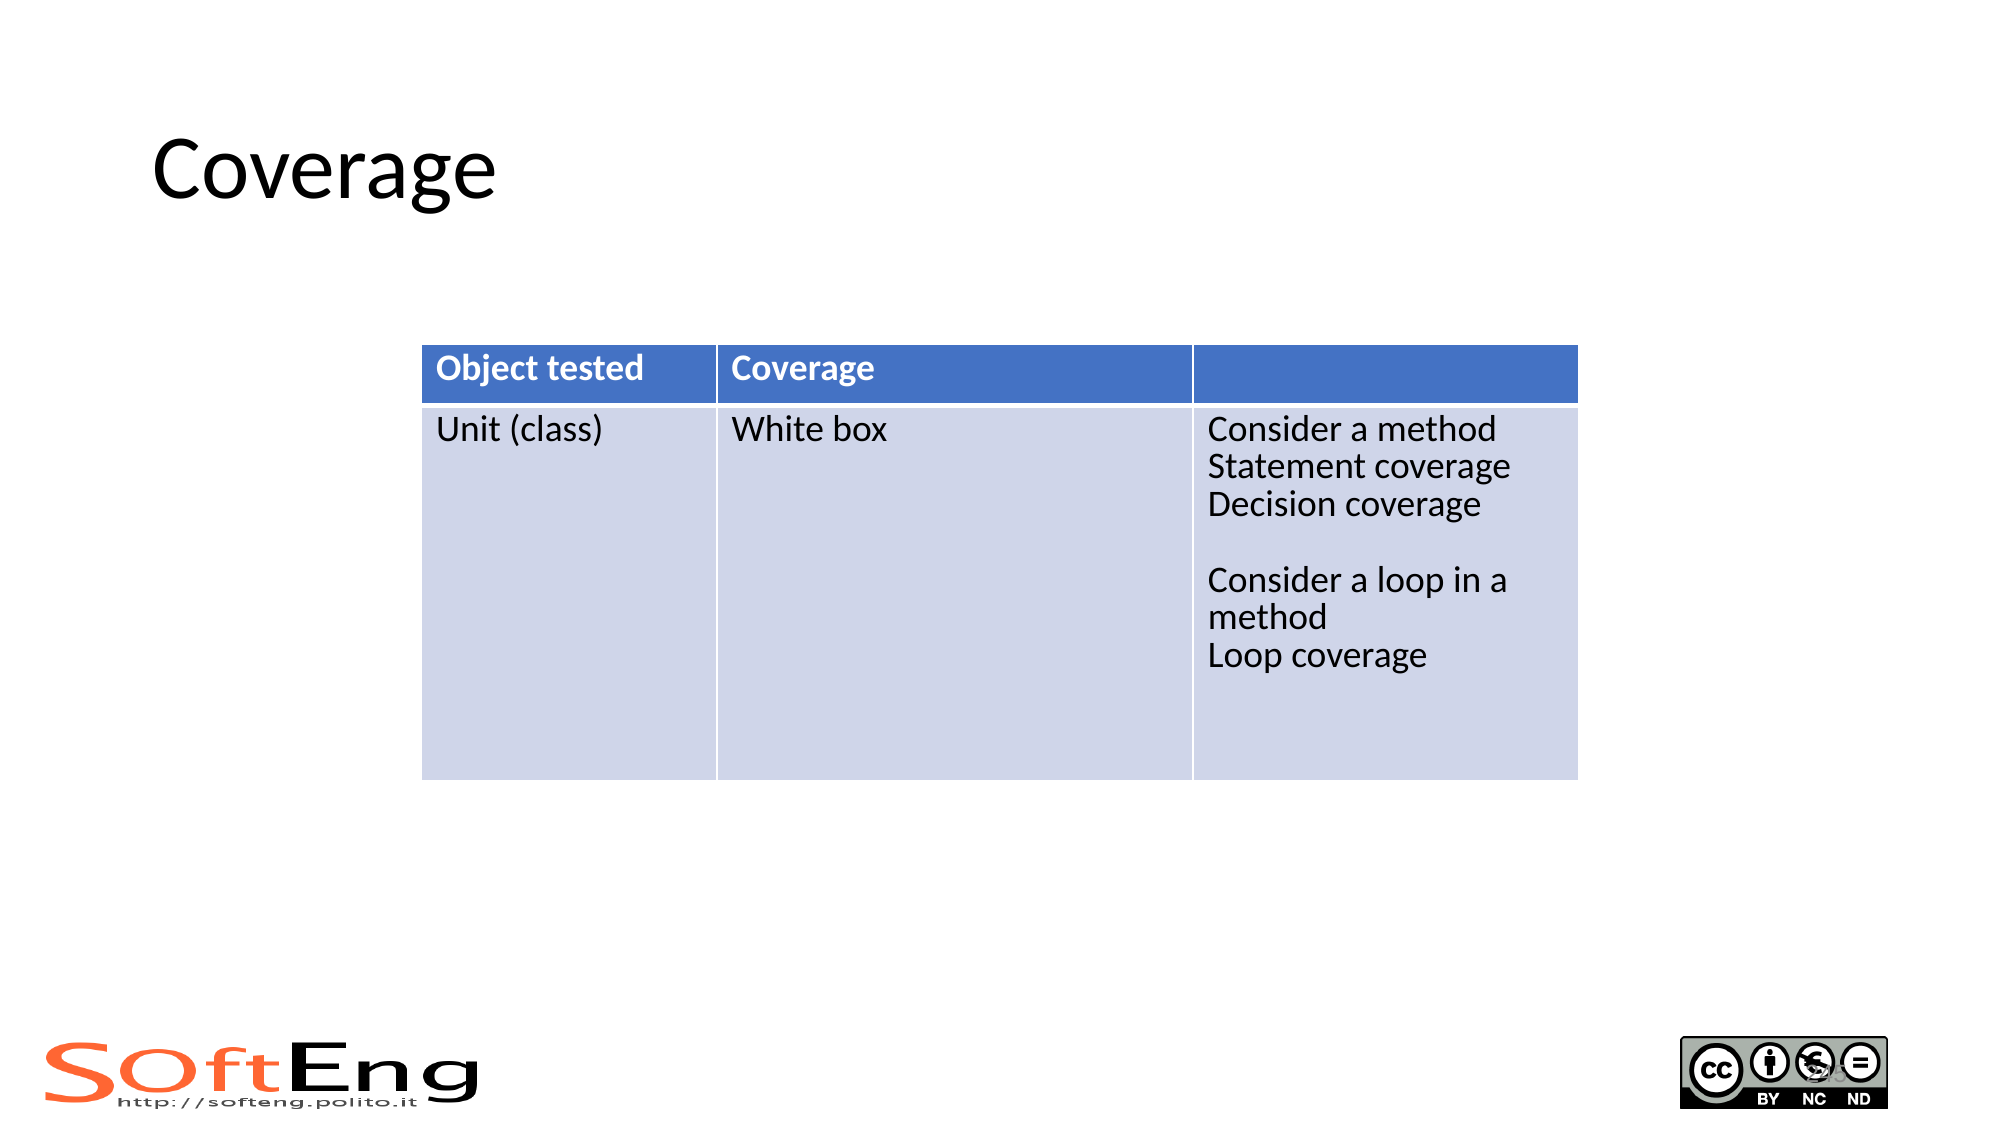

# Coverage
| Object tested | Coverage |  |
| --- | --- | --- |
| Unit (class) | White box | Consider a method Statement coverage Decision coverage Consider a loop in a method Loop coverage |
245